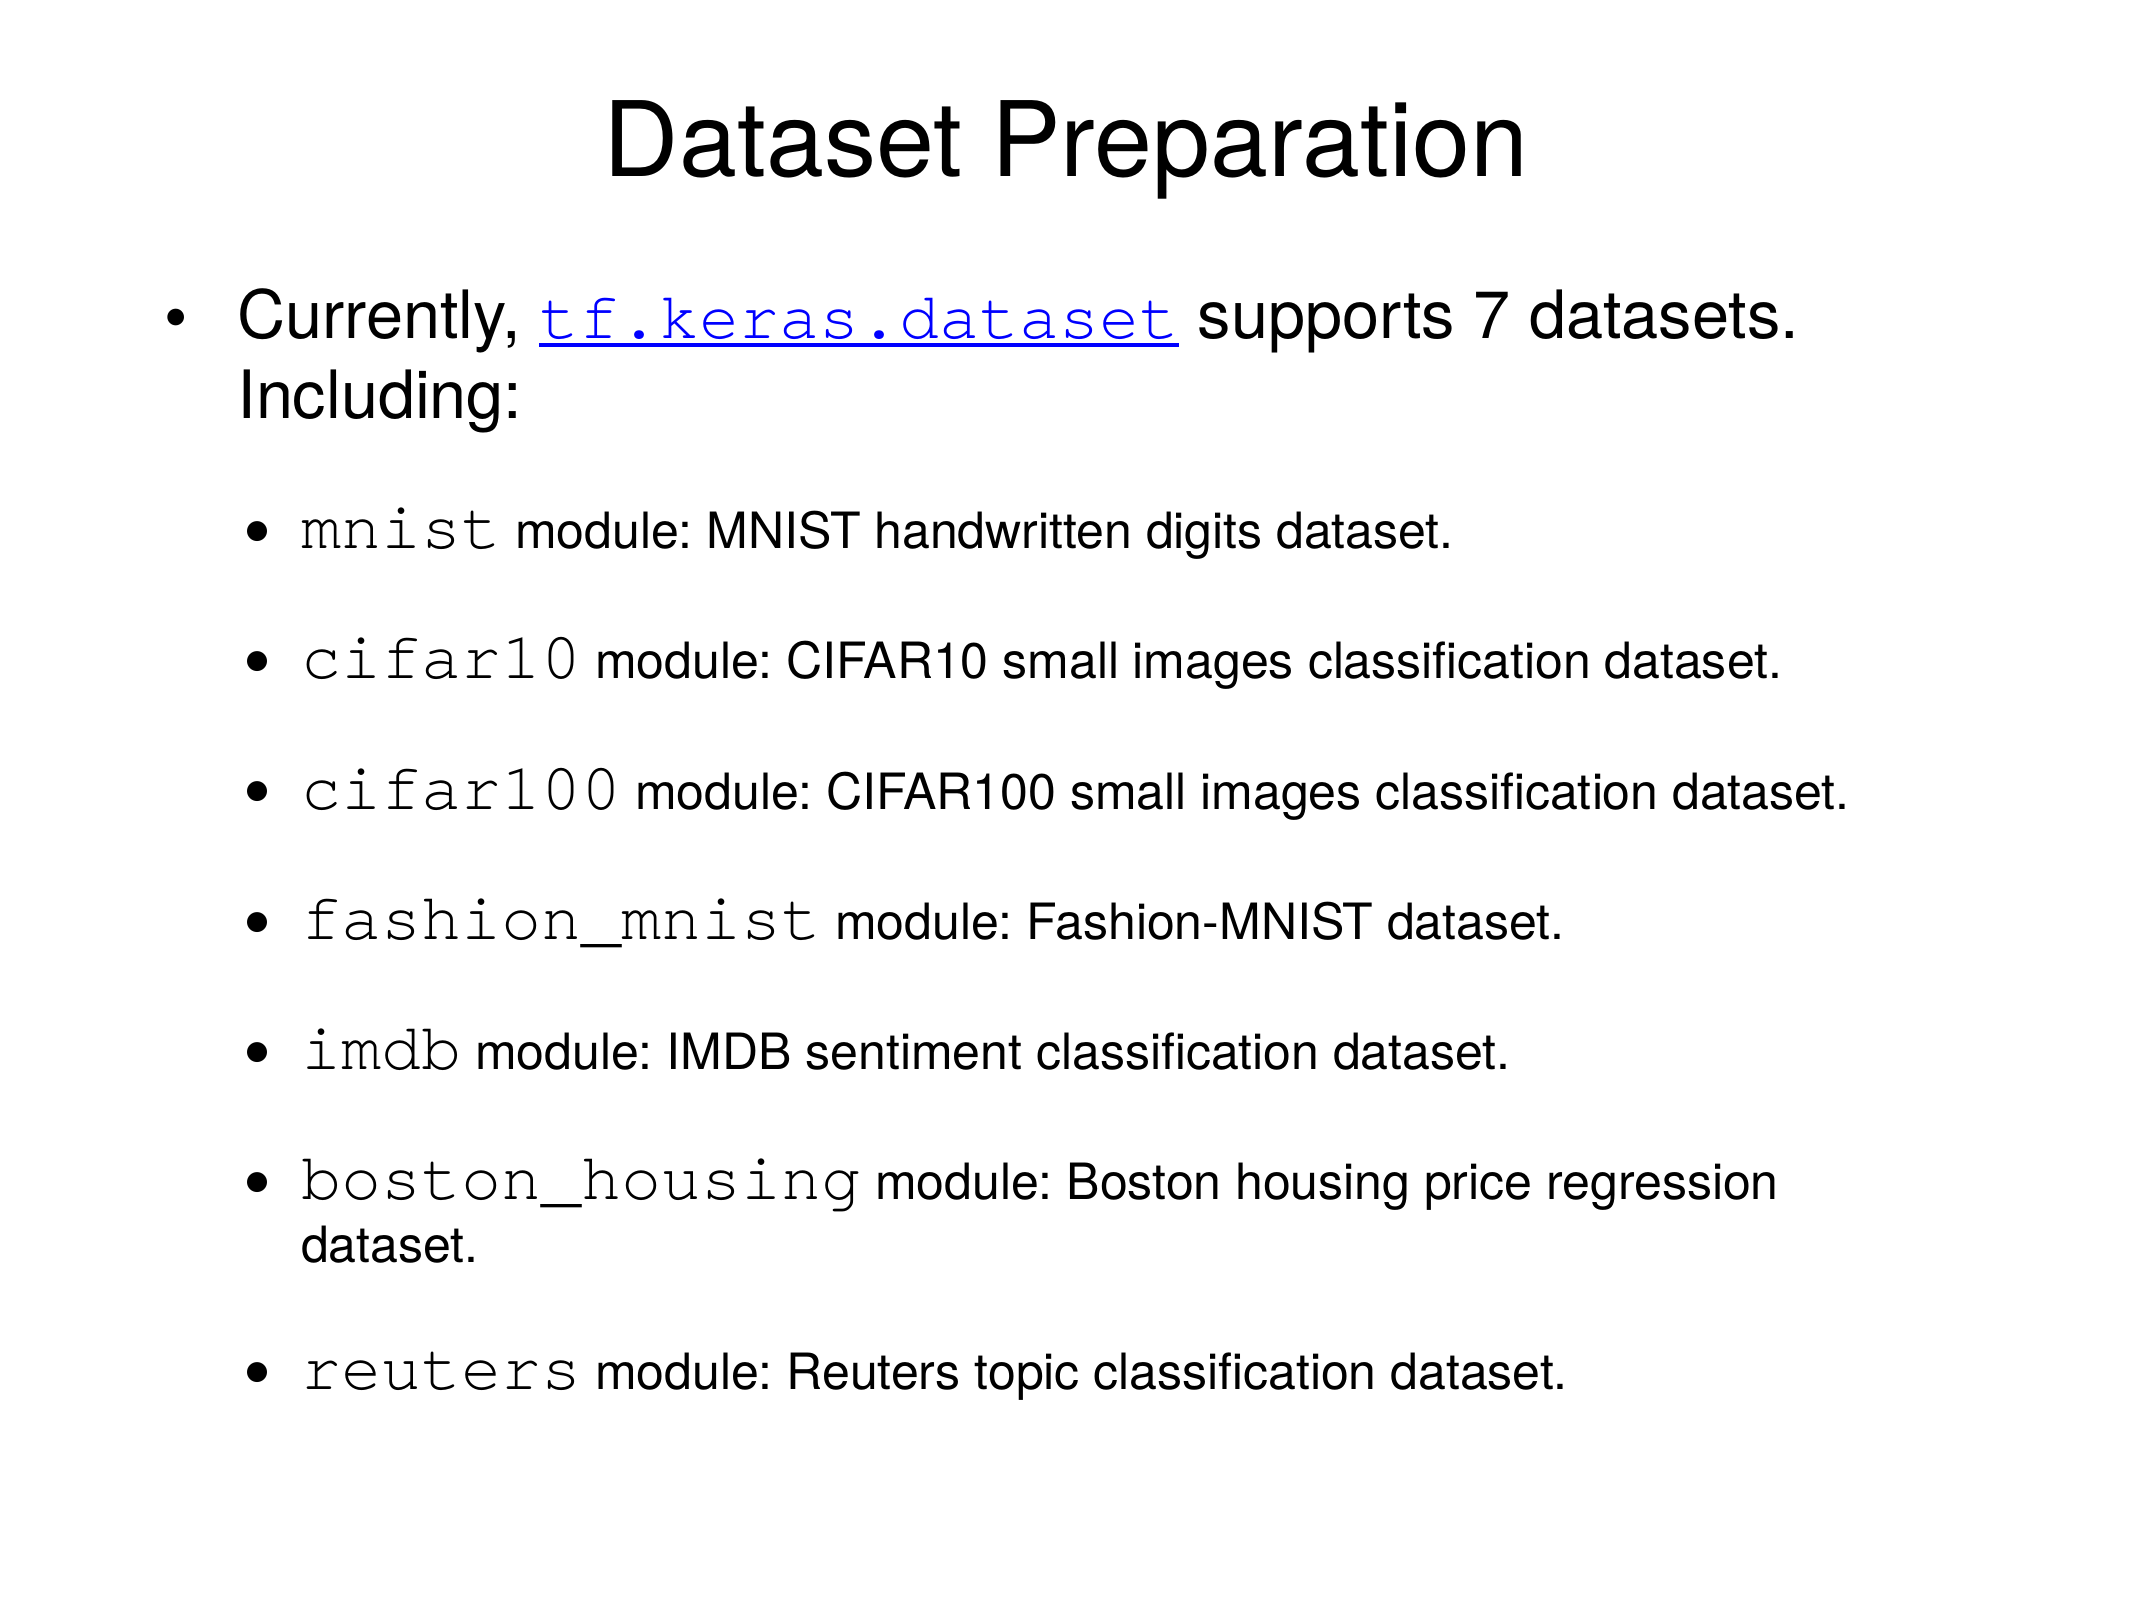

# Dataset Preparation
Currently, tf.keras.dataset supports 7 datasets. Including:
mnist module: MNIST handwritten digits dataset.
cifar10 module: CIFAR10 small images classification dataset.
cifar100 module: CIFAR100 small images classification dataset.
fashion_mnist module: Fashion-MNIST dataset.
imdb module: IMDB sentiment classification dataset.
boston_housing module: Boston housing price regression dataset.
reuters module: Reuters topic classification dataset.